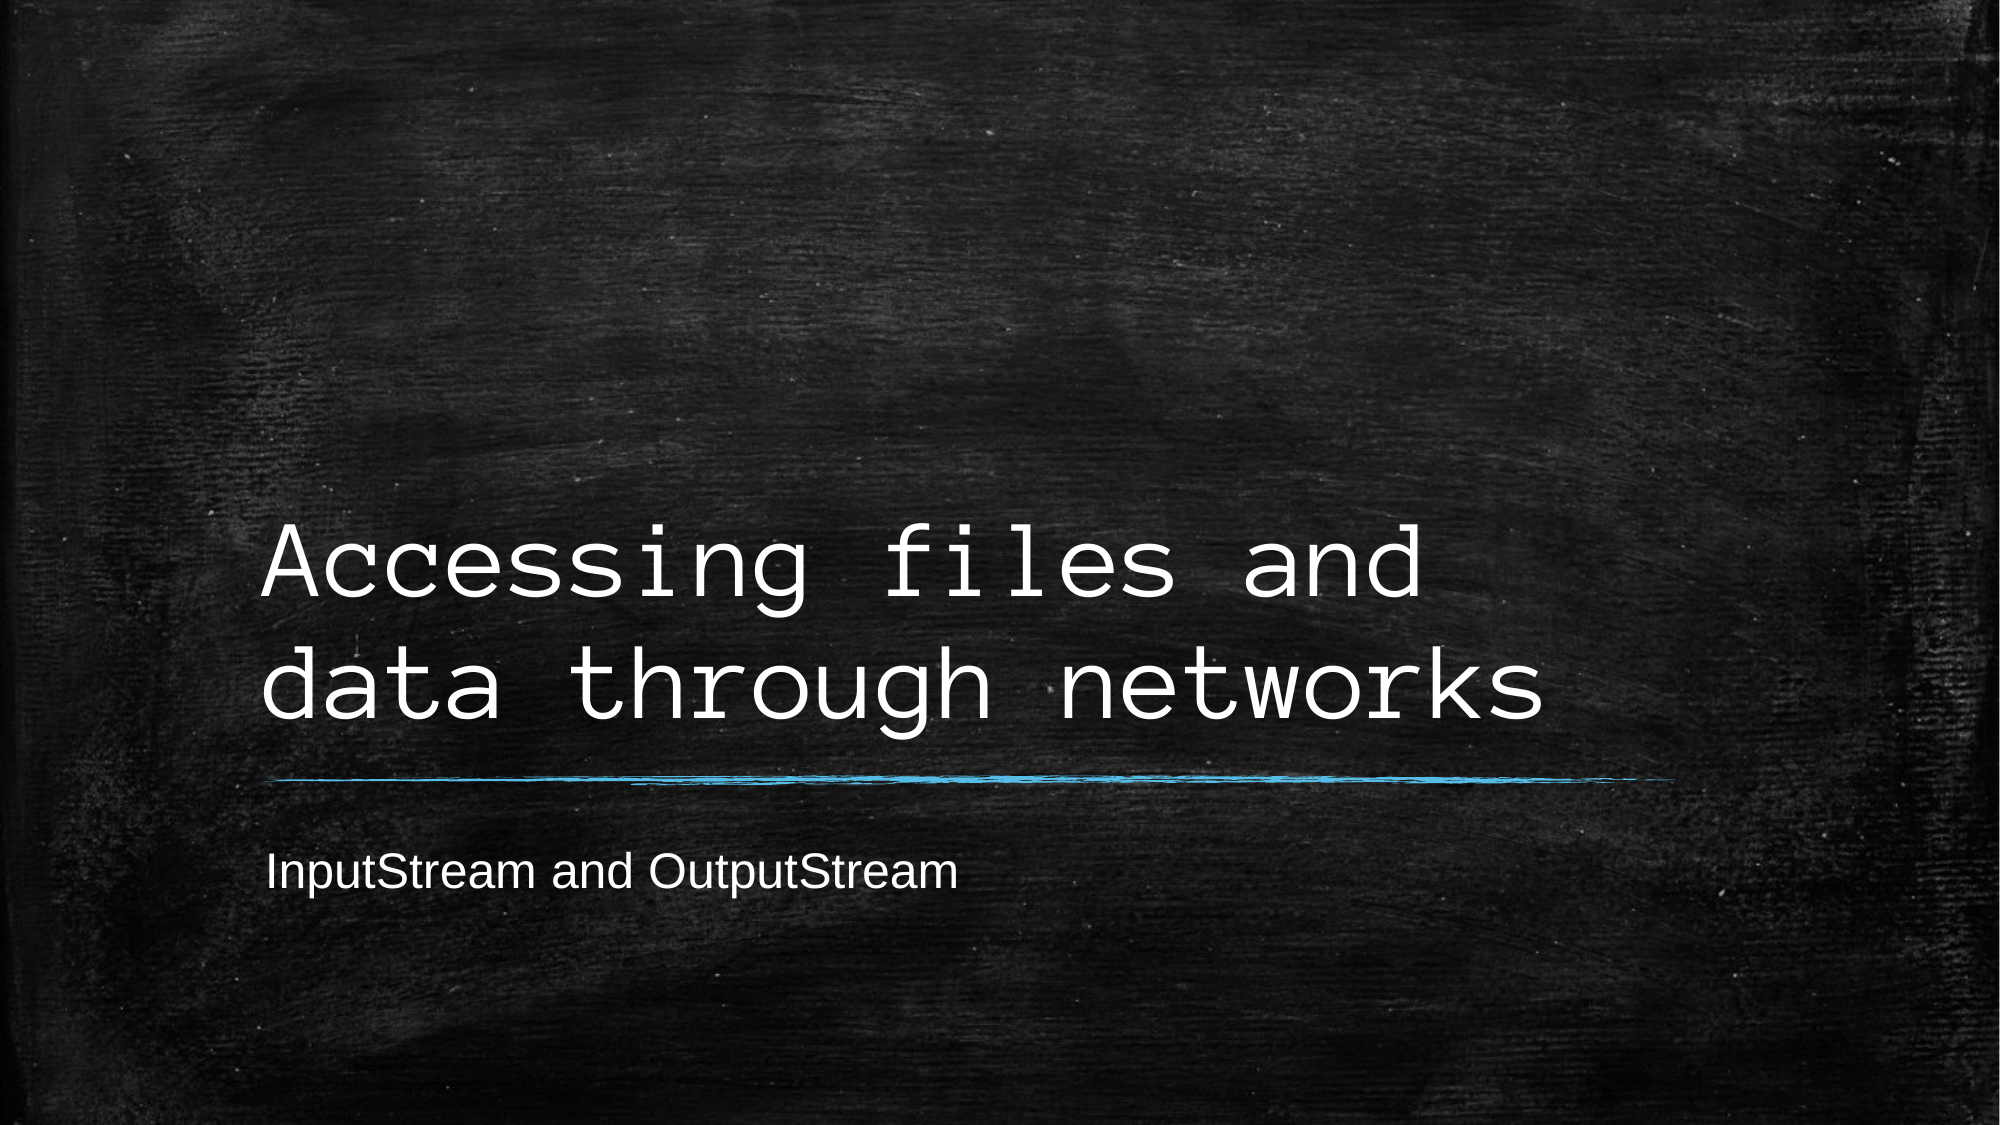

# Accessing files and data through networks
InputStream and OutputStream